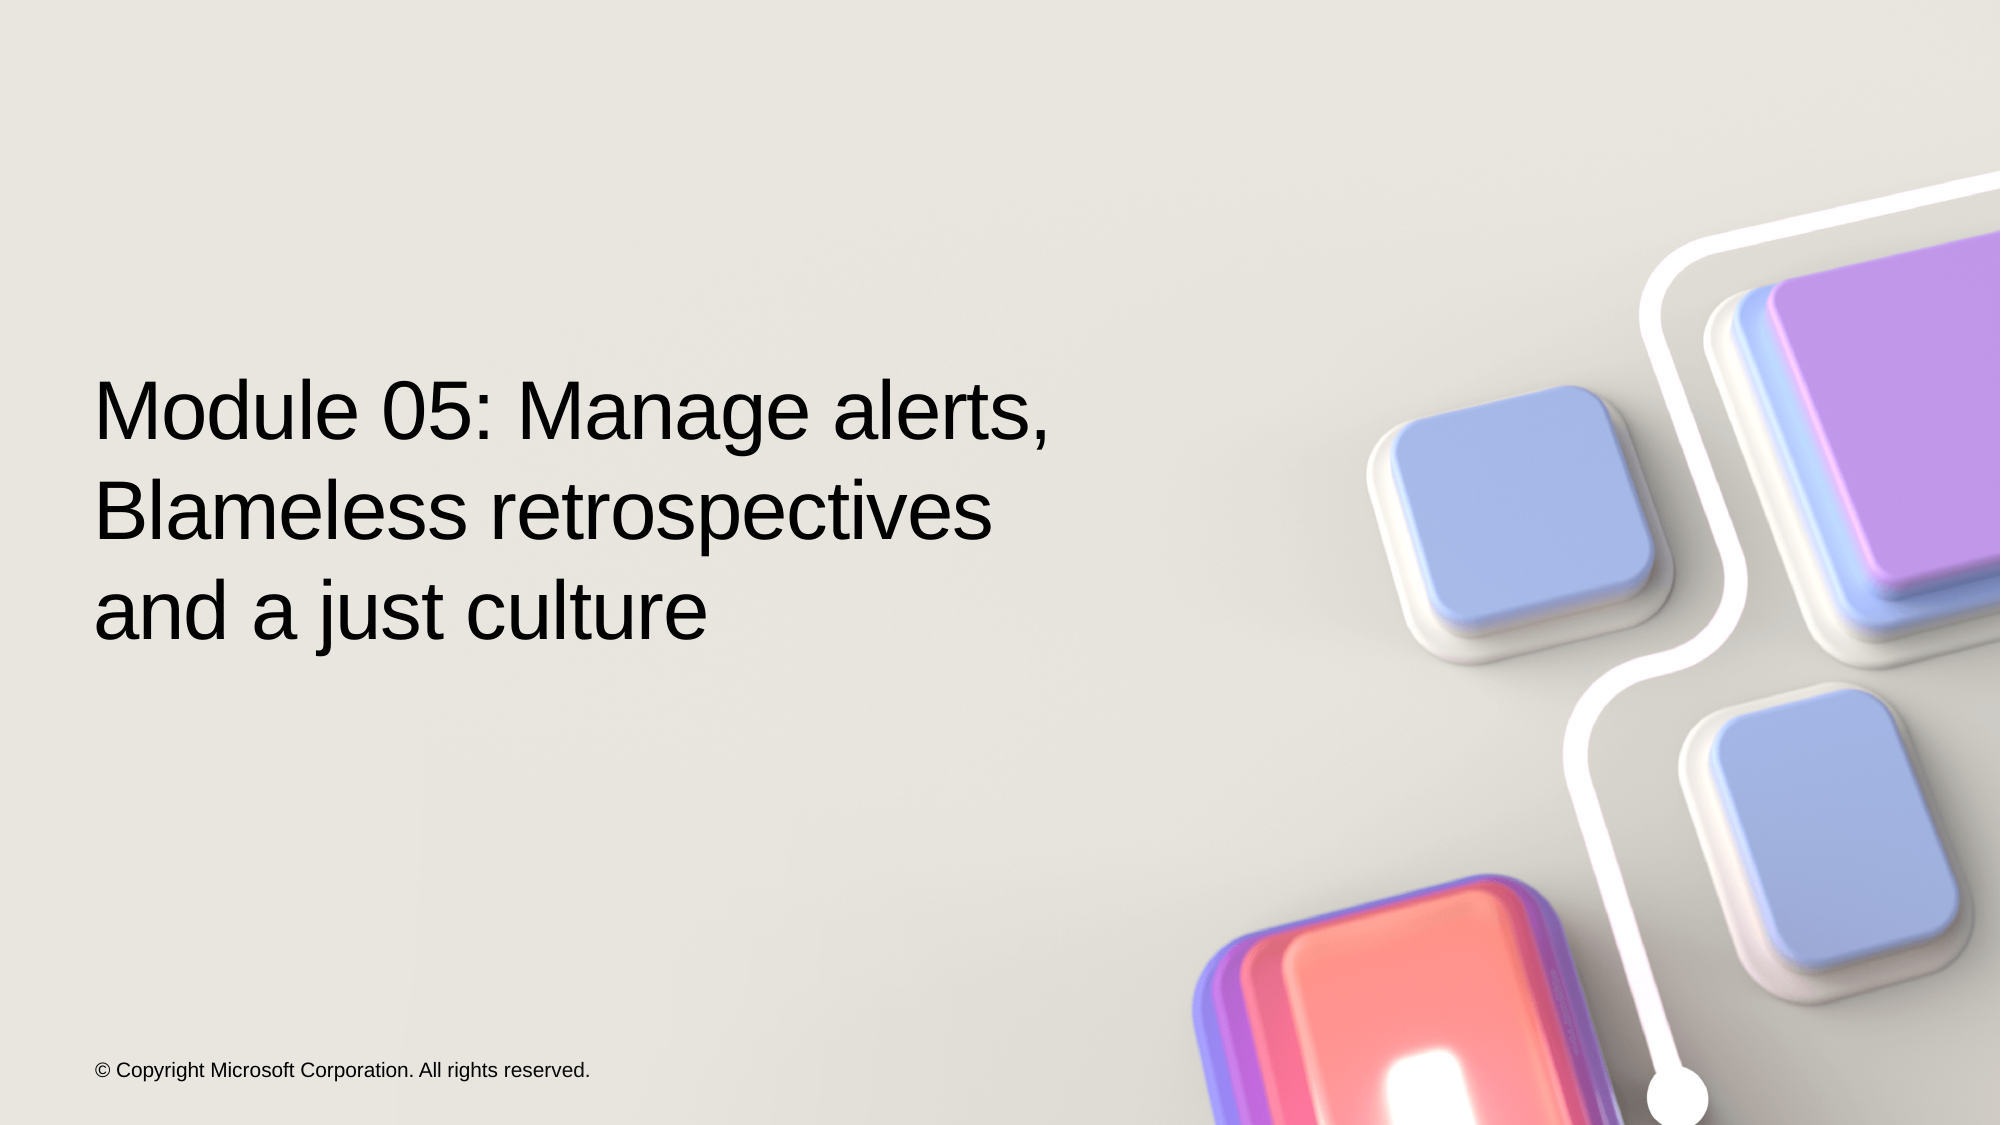

# Module 05: Manage alerts, Blameless retrospectives and a just culture